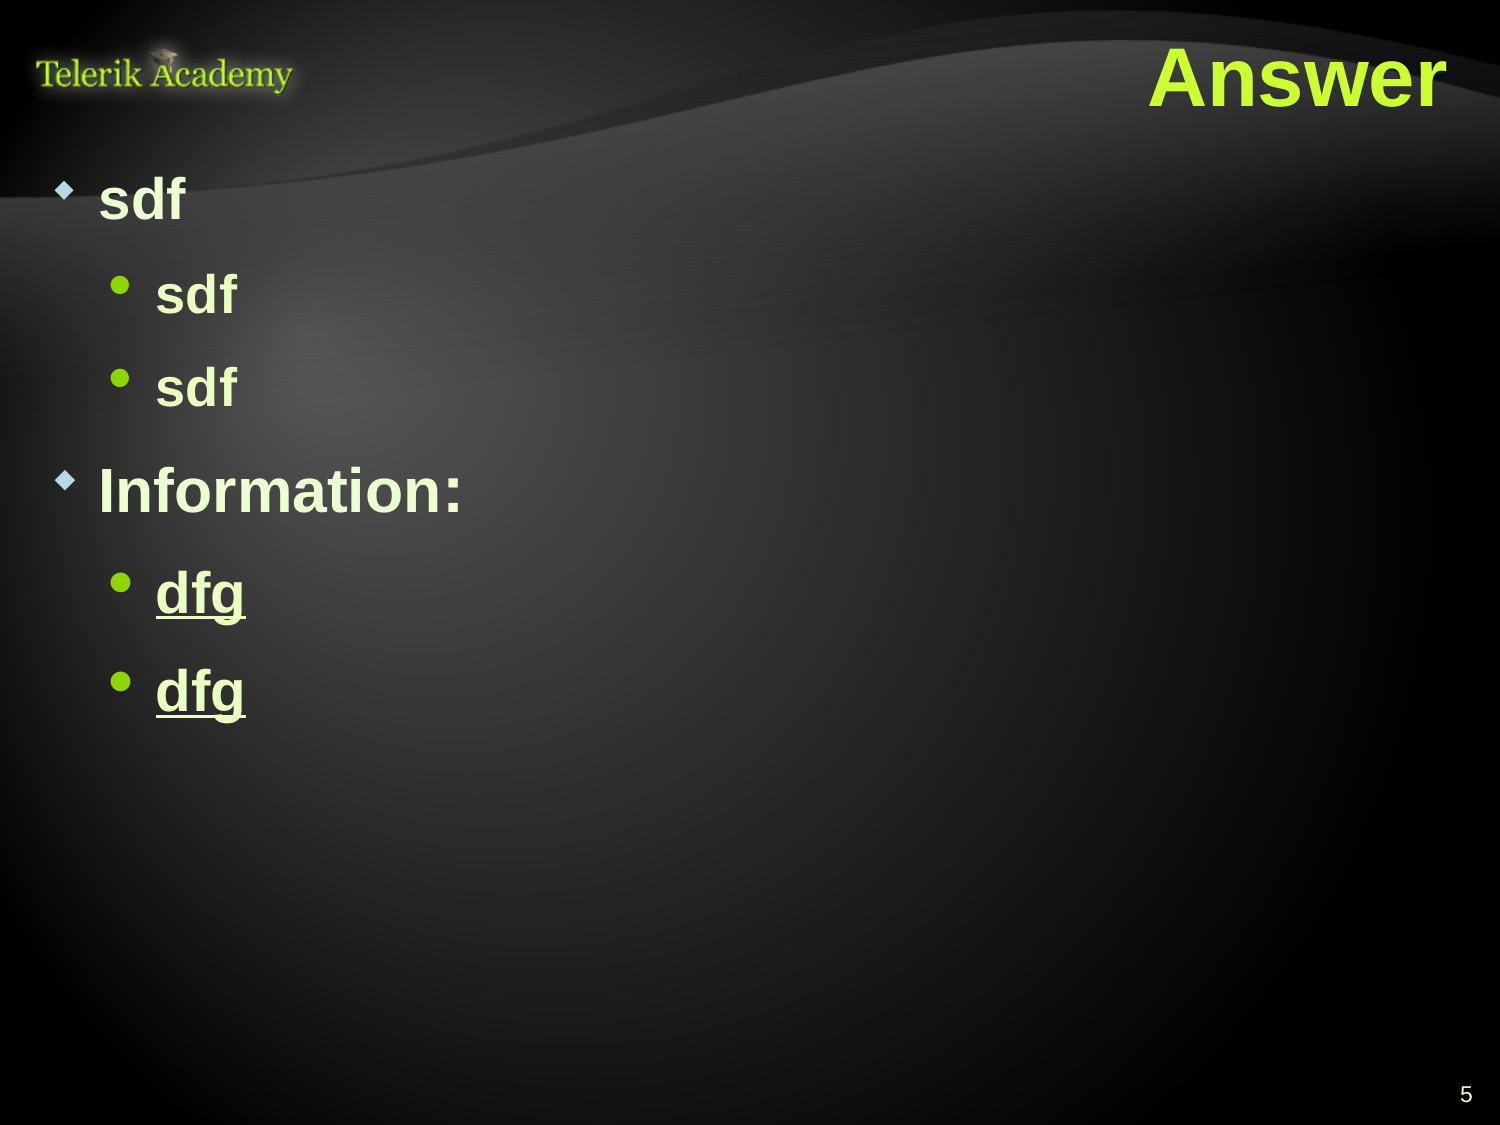

# Answer
sdf
sdf
sdf
Information:
dfg
dfg
5